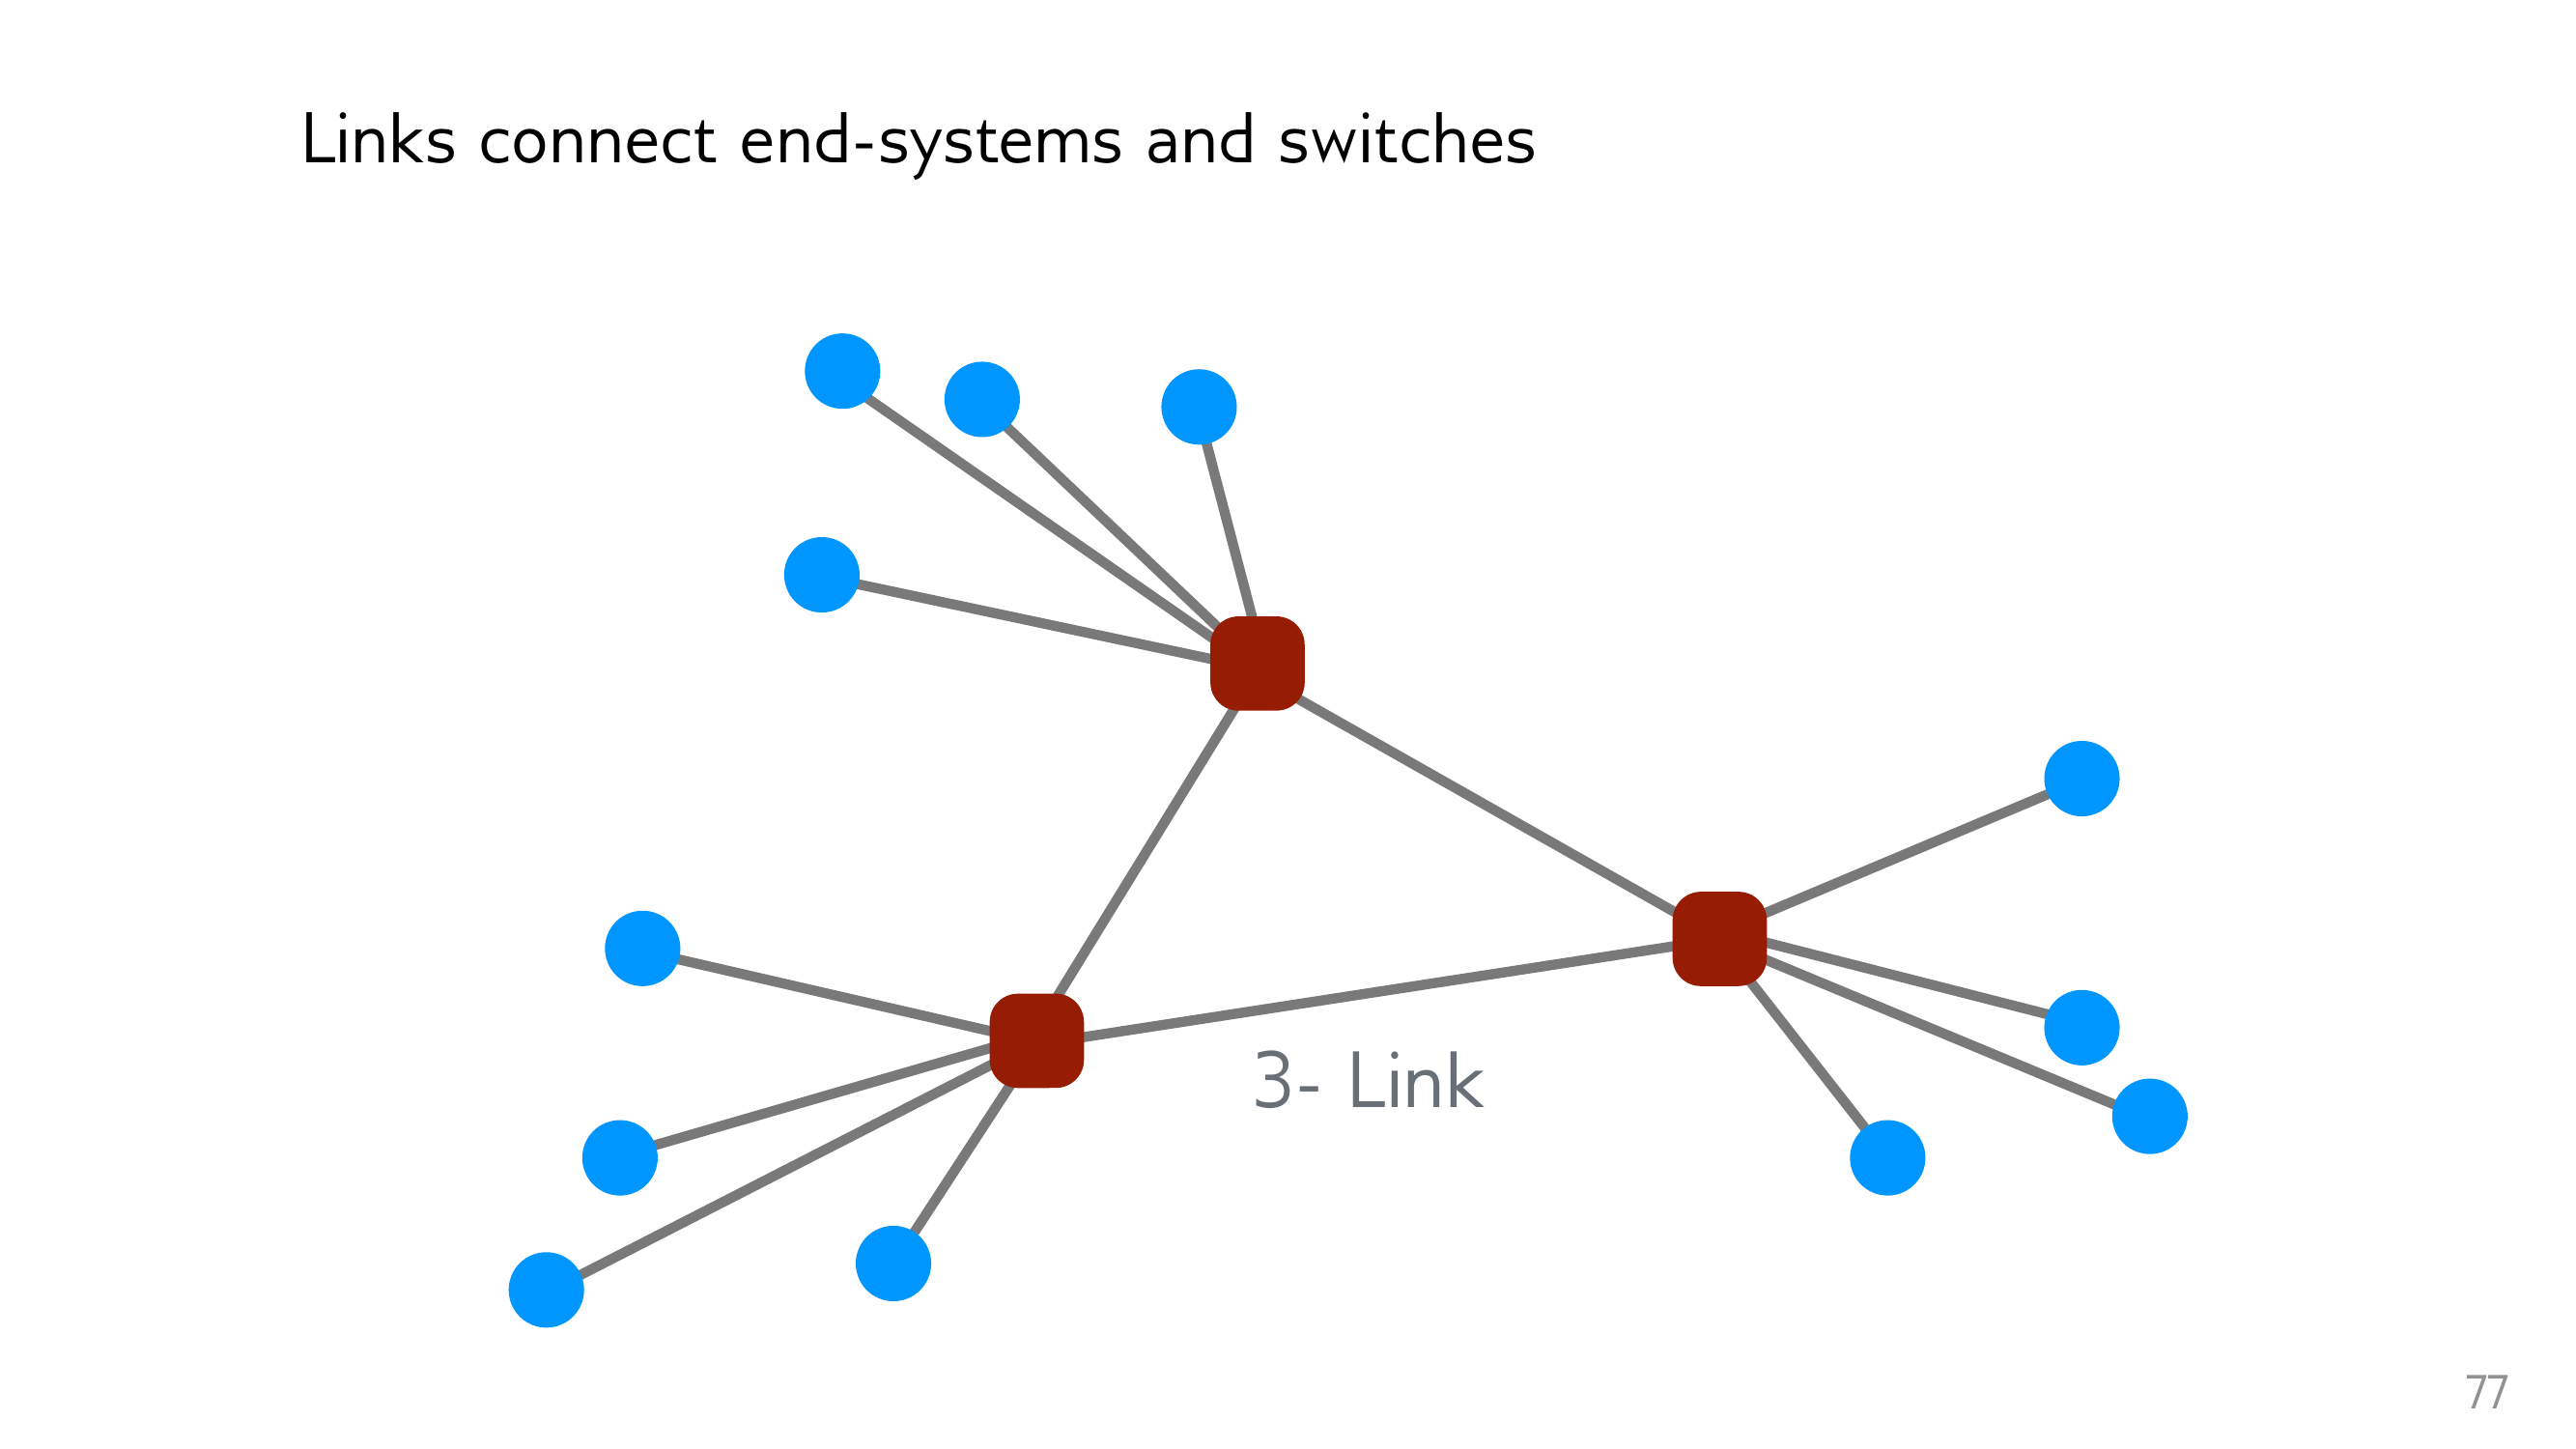

Links connect end-systems and switches

3- Link

77